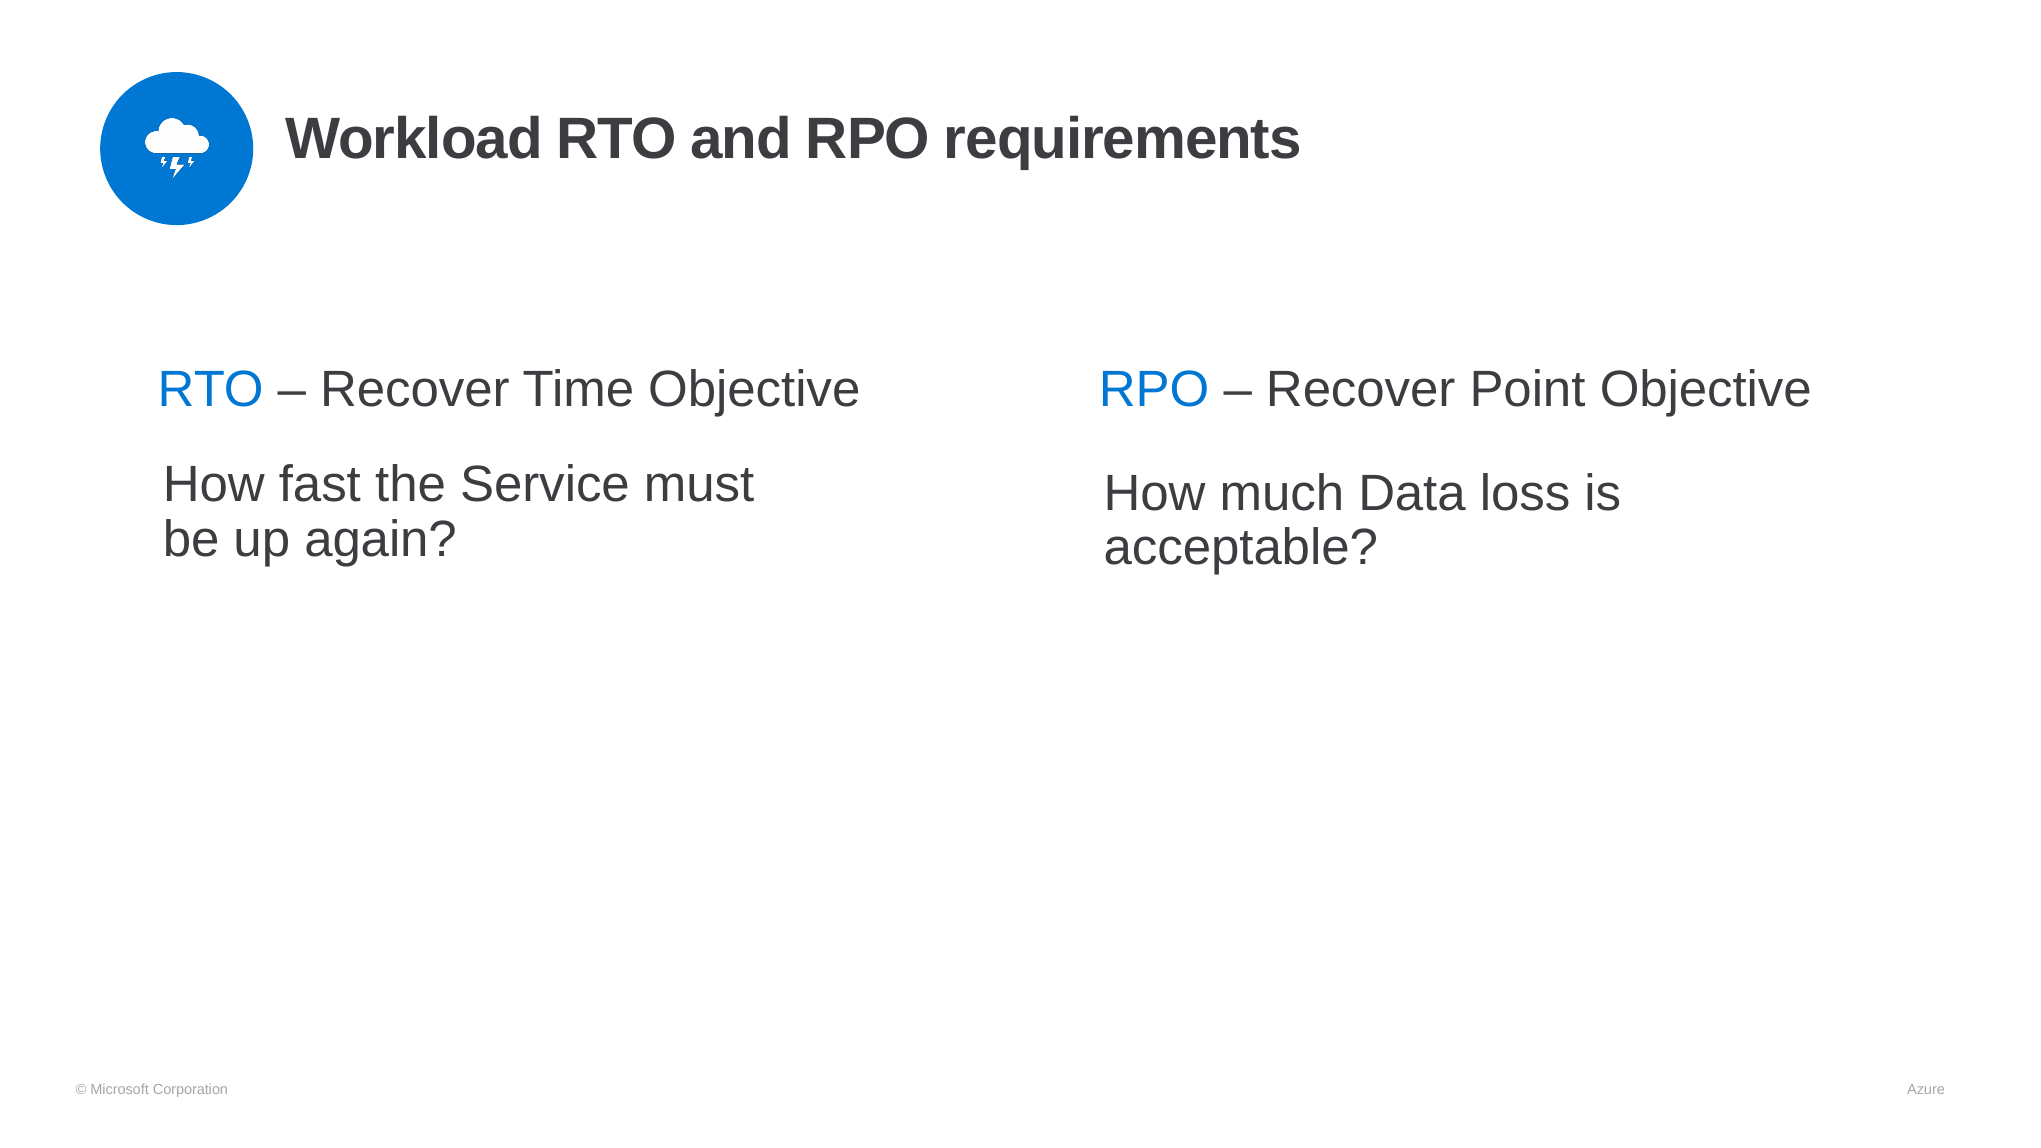

Workload RTO and RPO requirements

RTO – Recover Time Objective
RPO – Recover Point Objective
How fast the Service must be up again?
How much Data loss is acceptable?
© Microsoft Corporation                                                                                  								                                Azure